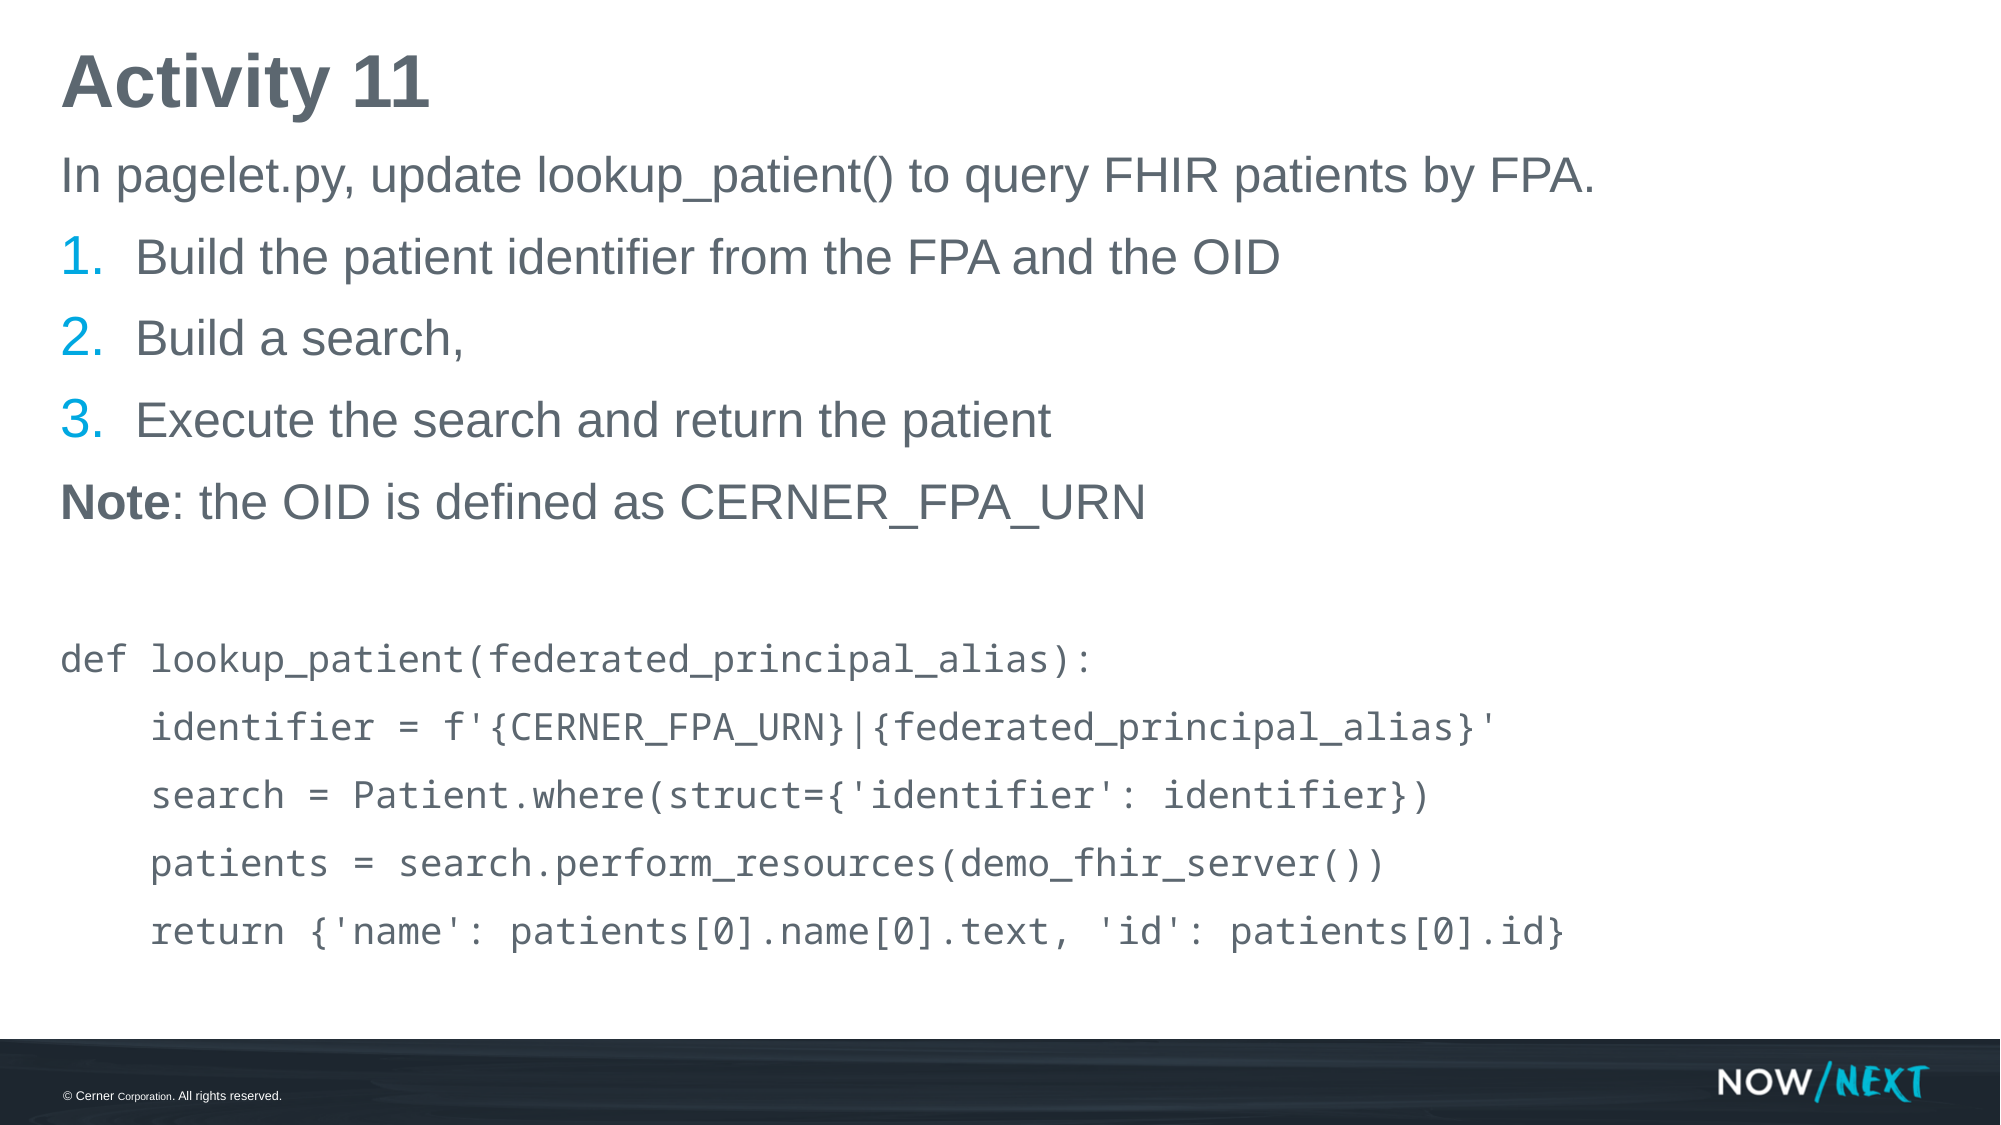

# Activity 11
In pagelet.py, update lookup_patient() to query FHIR patients by FPA.
Build the patient identifier from the FPA and the OID
Build a search,
Execute the search and return the patient
Note: the OID is defined as CERNER_FPA_URN

def lookup_patient(federated_principal_alias):
    identifier = f'{CERNER_FPA_URN}|{federated_principal_alias}'
    search = Patient.where(struct={'identifier': identifier})
    patients = search.perform_resources(demo_fhir_server())
    return {'name': patients[0].name[0].text, 'id': patients[0].id}